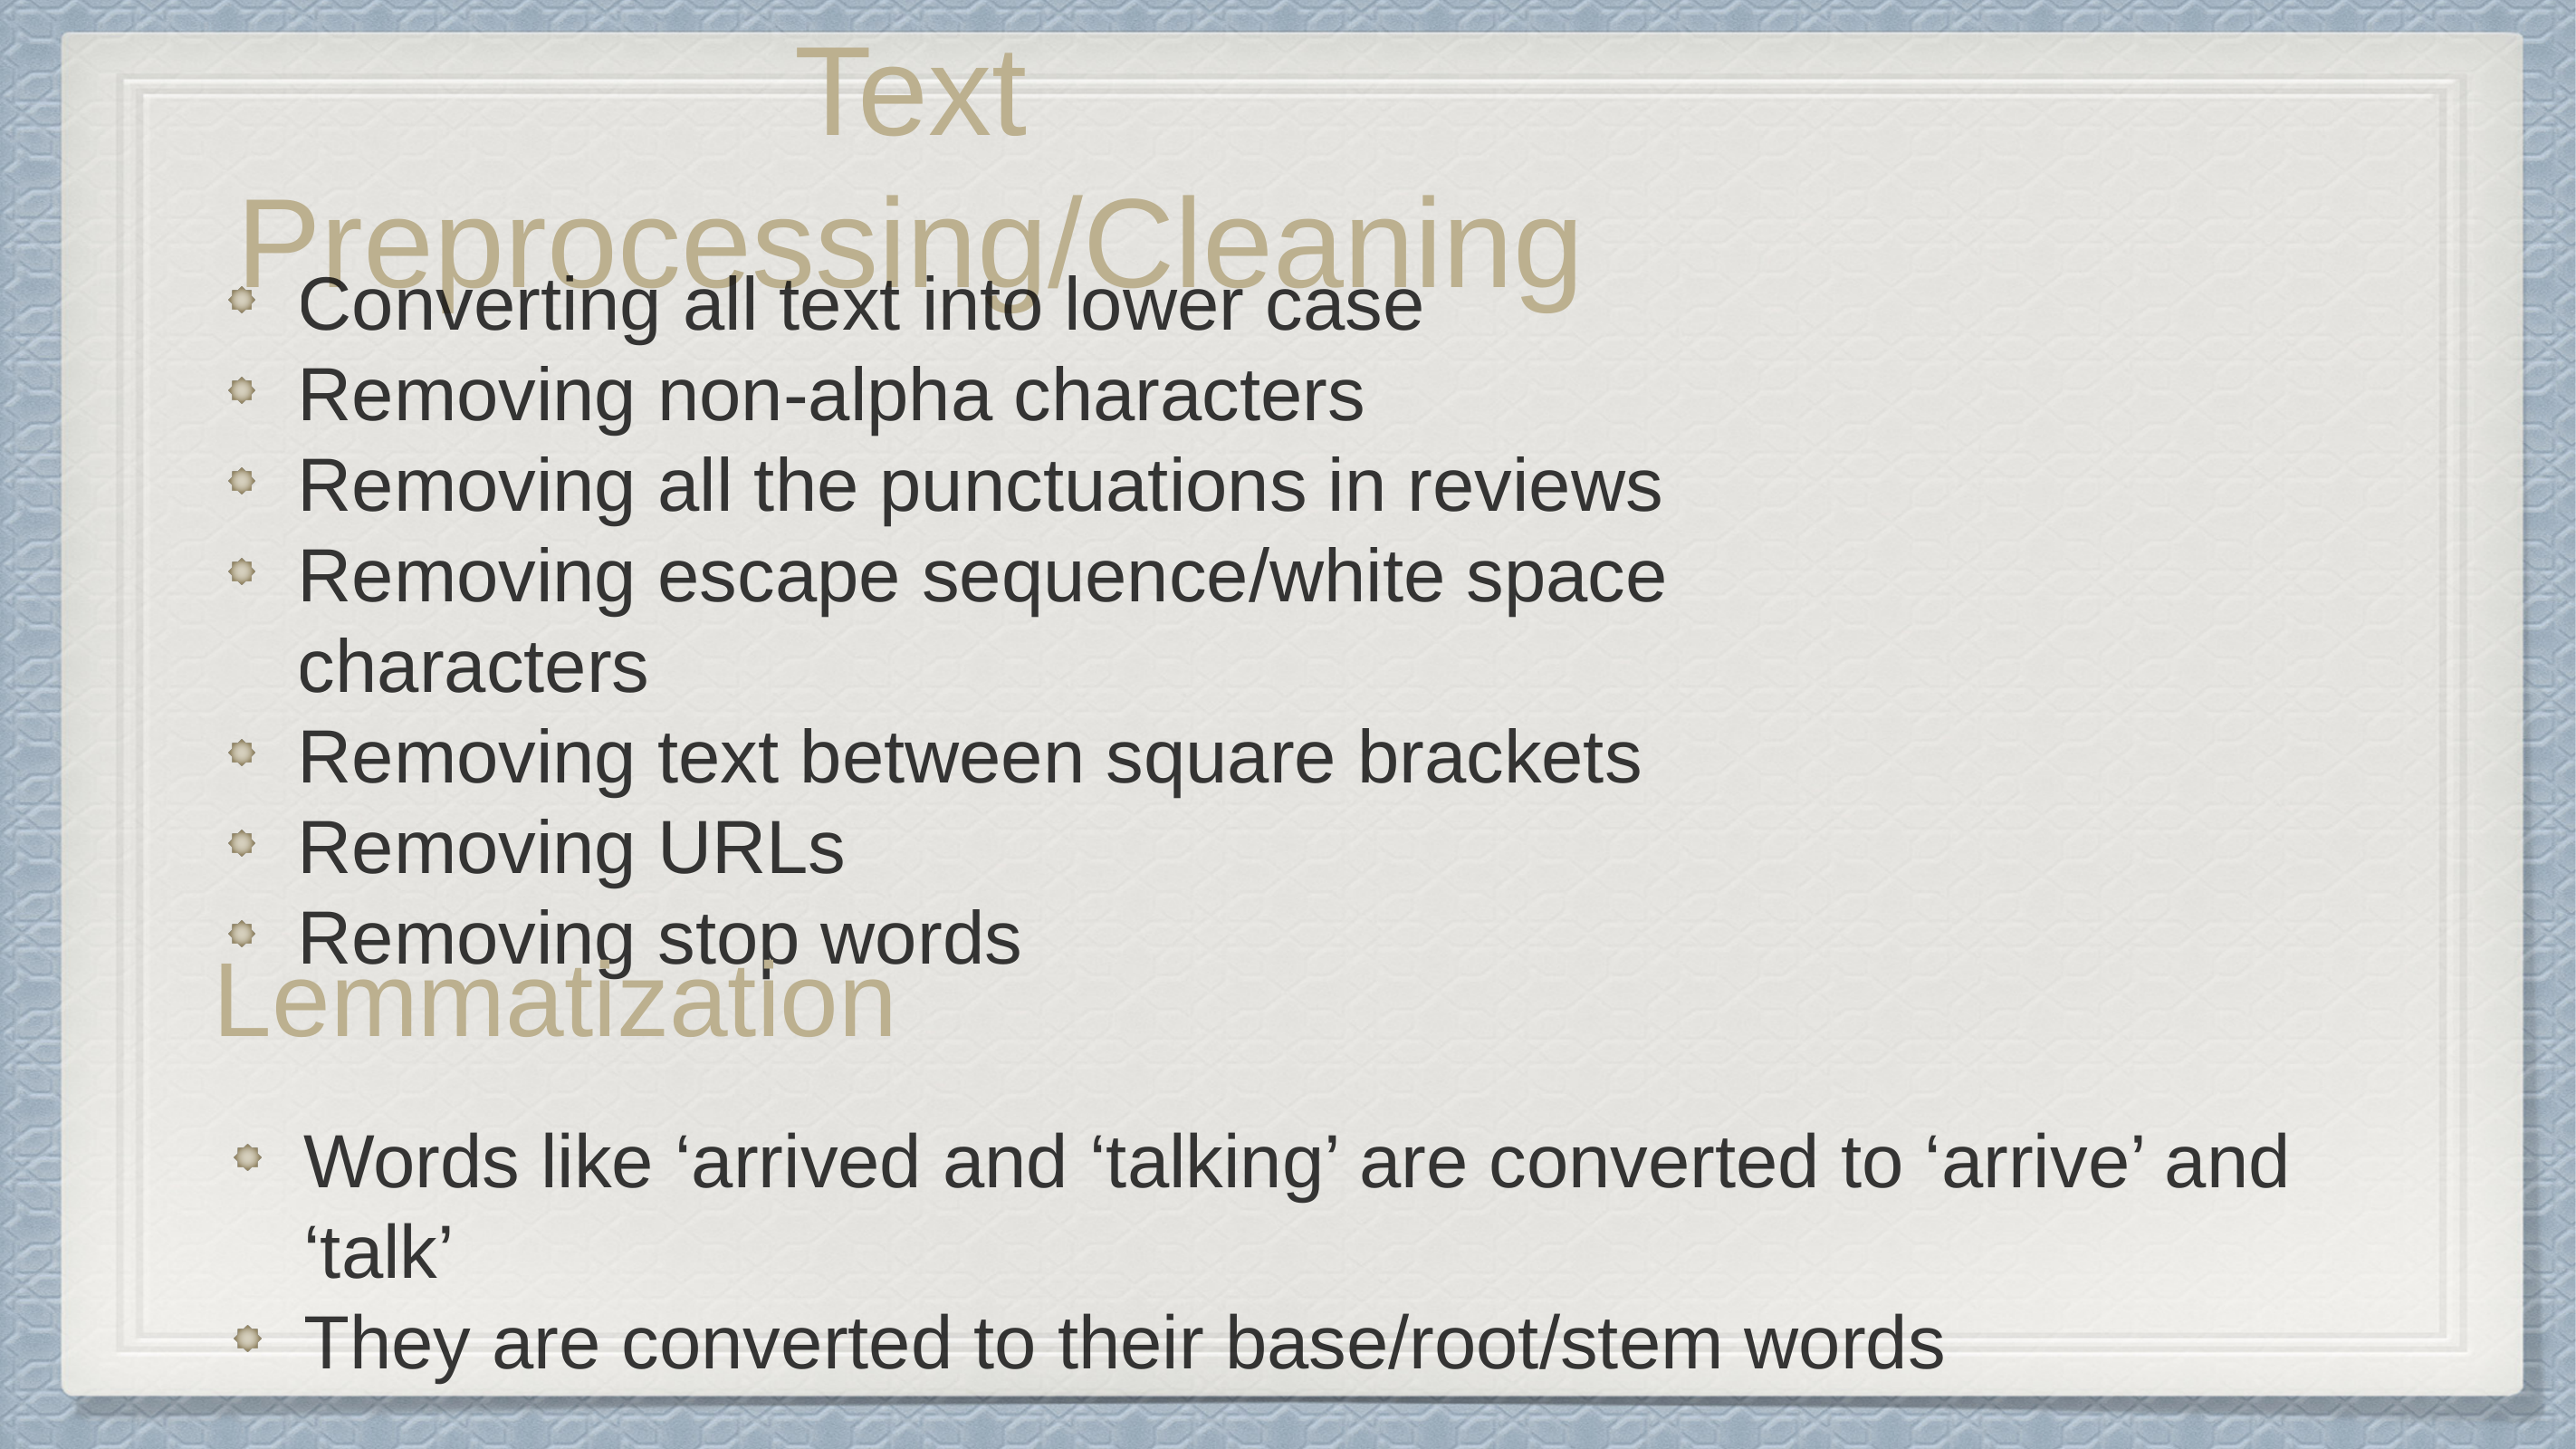

# Text Preprocessing/Cleaning
Converting all text into lower case
Removing non-alpha characters
Removing all the punctuations in reviews
Removing escape sequence/white space characters
Removing text between square brackets
Removing URLs
Removing stop words
Lemmatization
Words like ‘arrived and ‘talking’ are converted to ‘arrive’ and ‘talk’
They are converted to their base/root/stem words